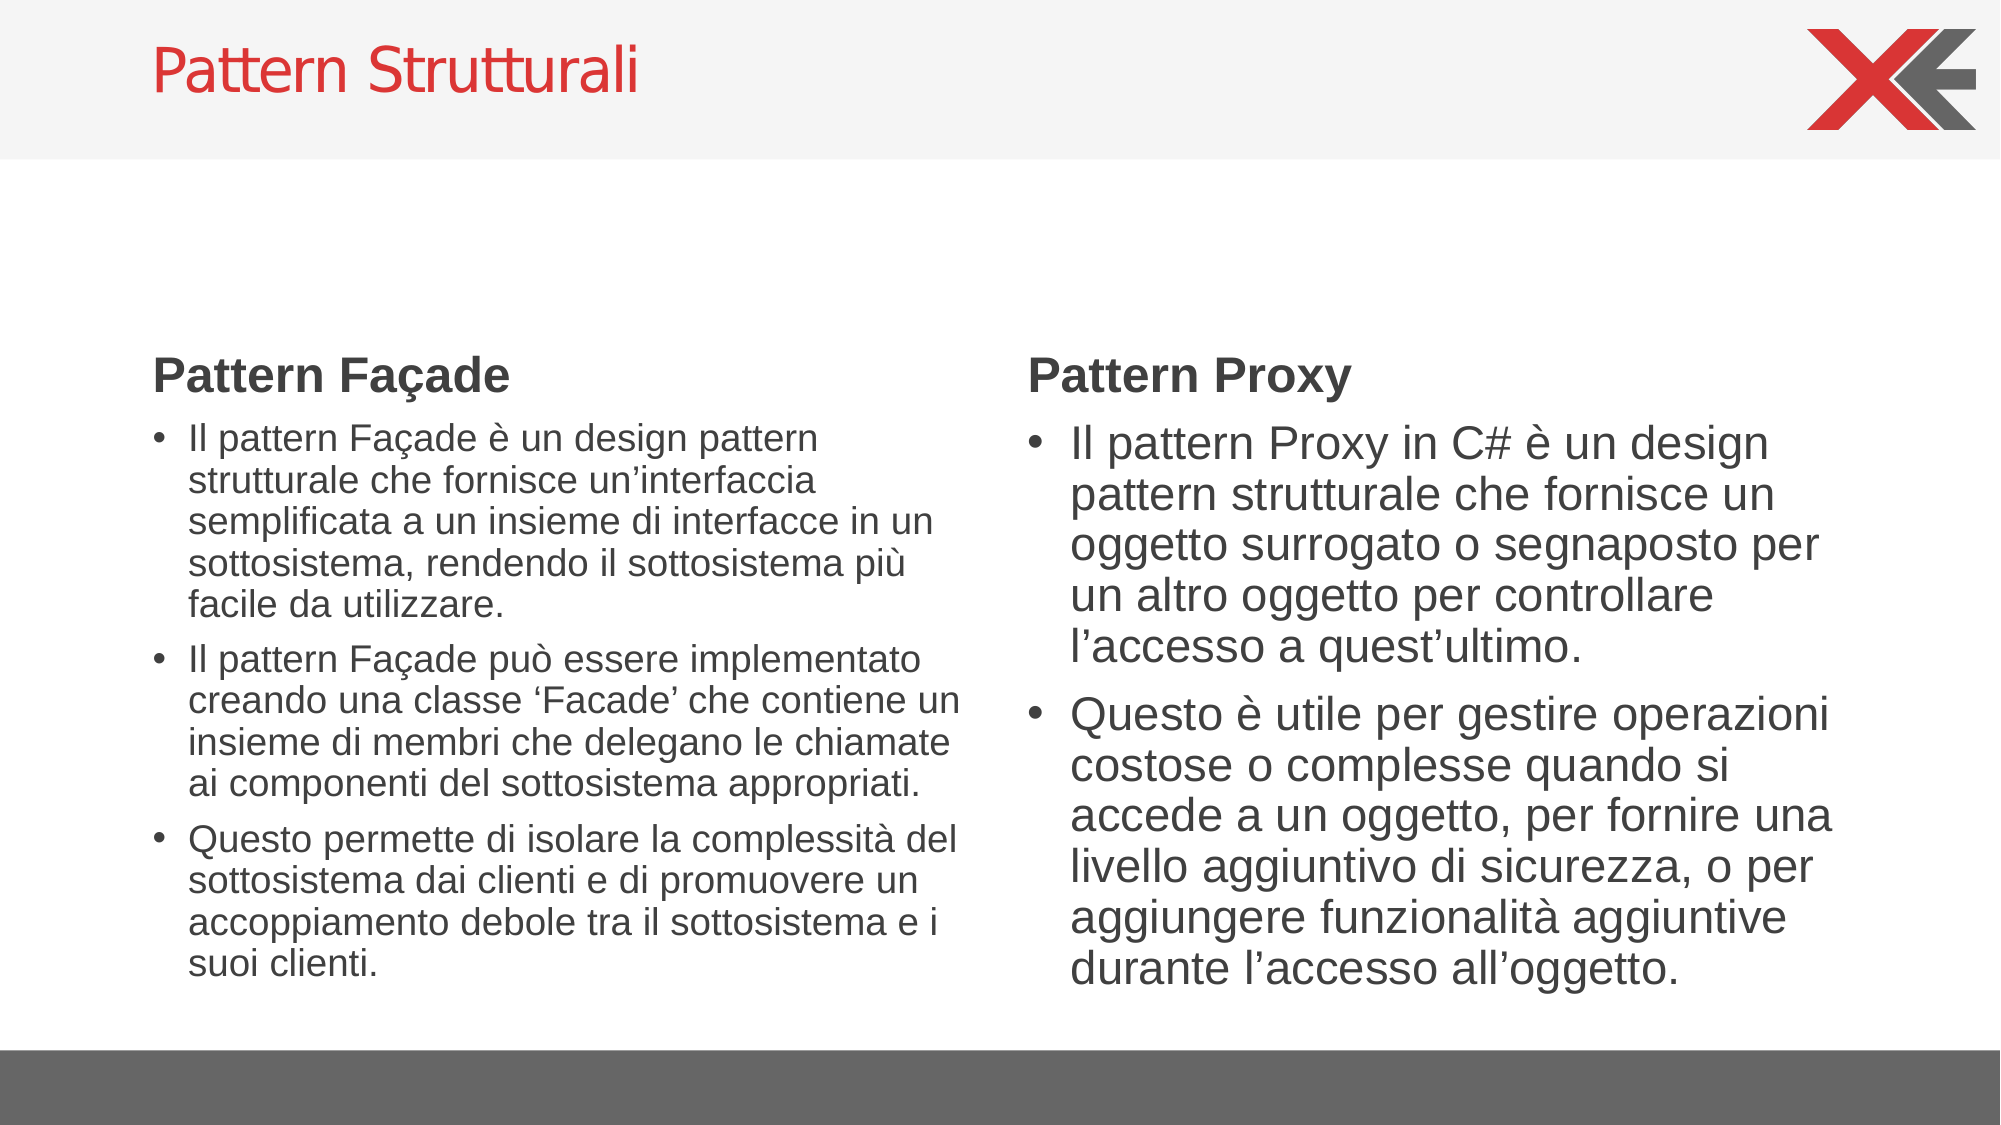

# Pattern Strutturali
Pattern Façade
Pattern Proxy
Il pattern Façade è un design pattern strutturale che fornisce un’interfaccia semplificata a un insieme di interfacce in un sottosistema, rendendo il sottosistema più facile da utilizzare.
Il pattern Façade può essere implementato creando una classe ‘Facade’ che contiene un insieme di membri che delegano le chiamate ai componenti del sottosistema appropriati.
Questo permette di isolare la complessità del sottosistema dai clienti e di promuovere un accoppiamento debole tra il sottosistema e i suoi clienti.
Il pattern Proxy in C# è un design pattern strutturale che fornisce un oggetto surrogato o segnaposto per un altro oggetto per controllare l’accesso a quest’ultimo.
Questo è utile per gestire operazioni costose o complesse quando si accede a un oggetto, per fornire una livello aggiuntivo di sicurezza, o per aggiungere funzionalità aggiuntive durante l’accesso all’oggetto.